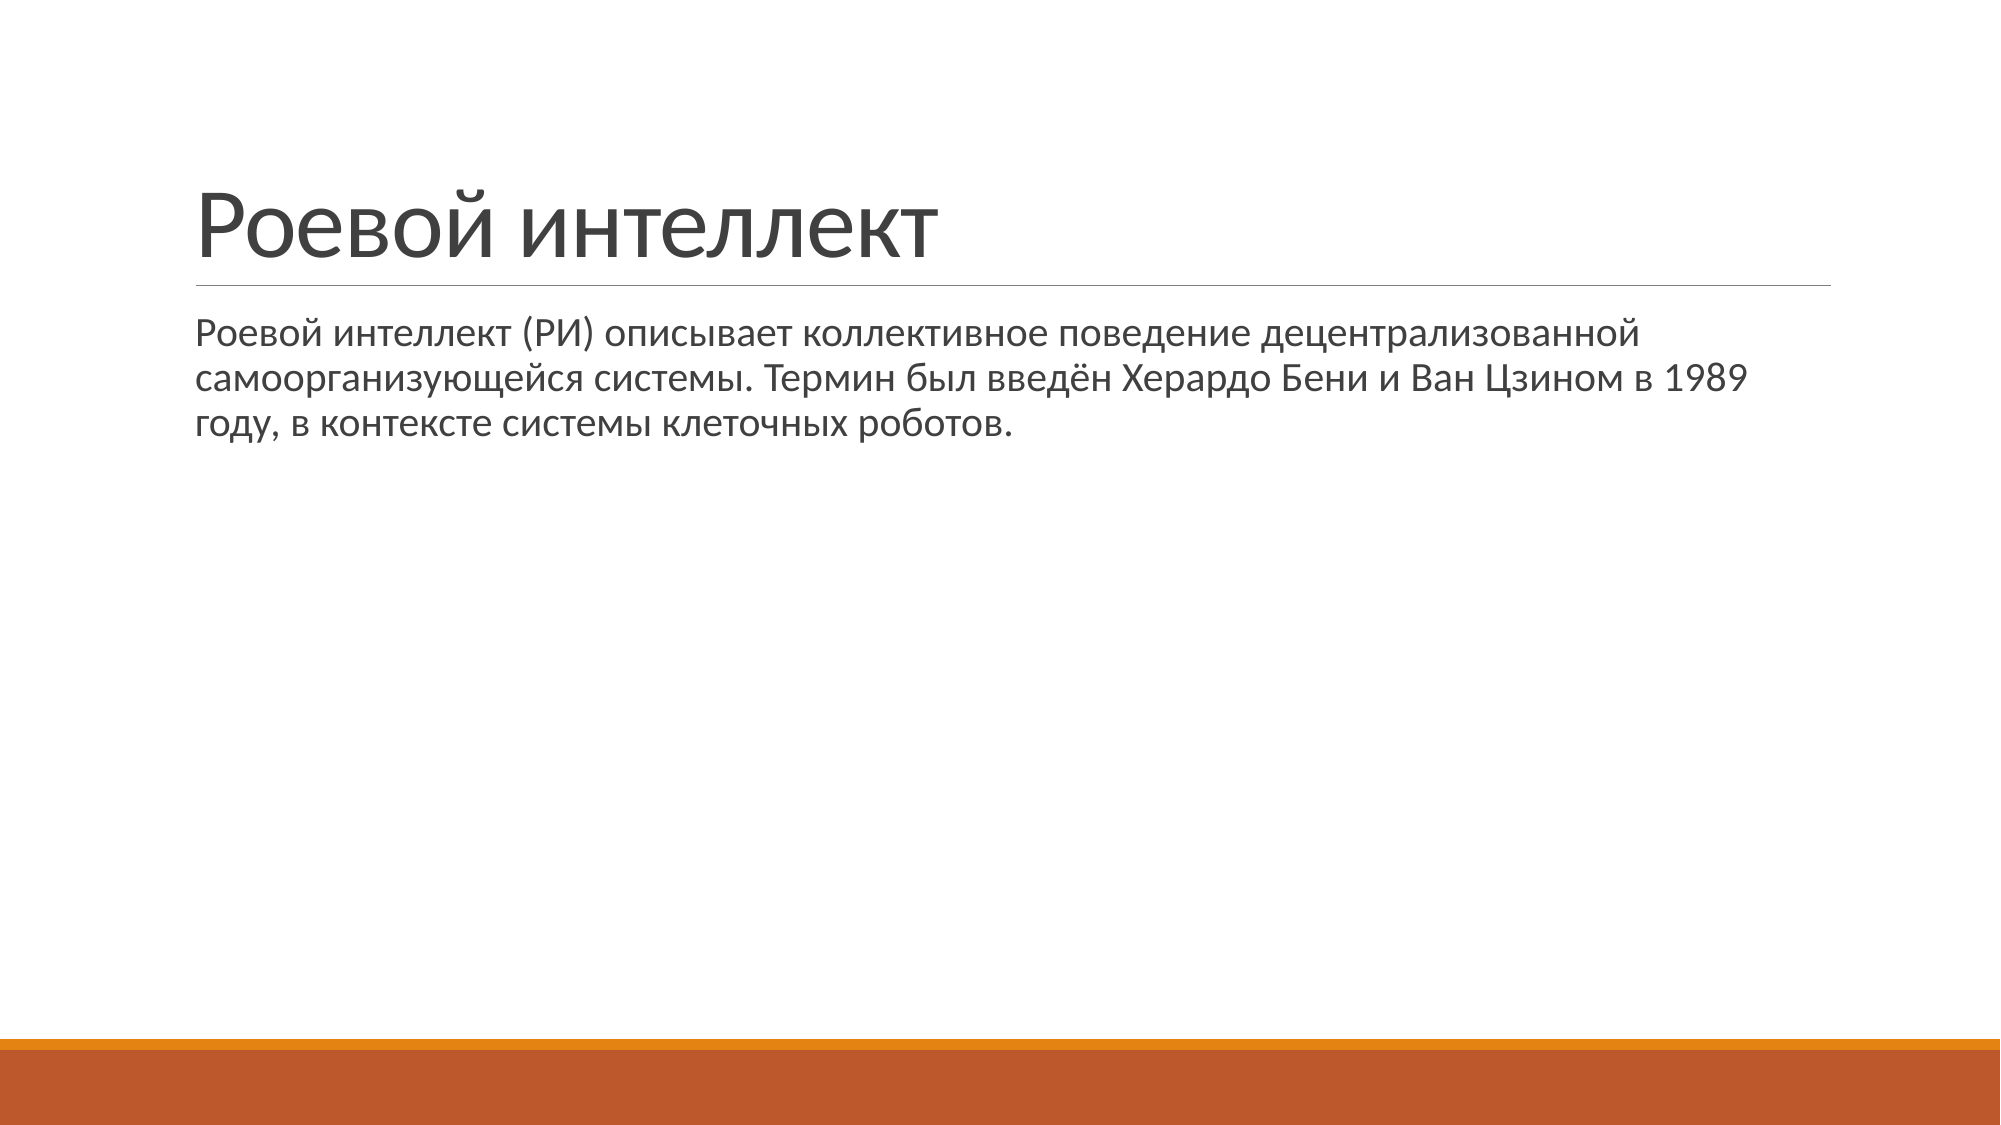

# Роевой интеллект
Роевой интеллект (РИ) описывает коллективное поведение децентрализованной самоорганизующейся системы. Термин был введён Херардо Бени и Ван Цзином в 1989 году, в контексте системы клеточных роботов.